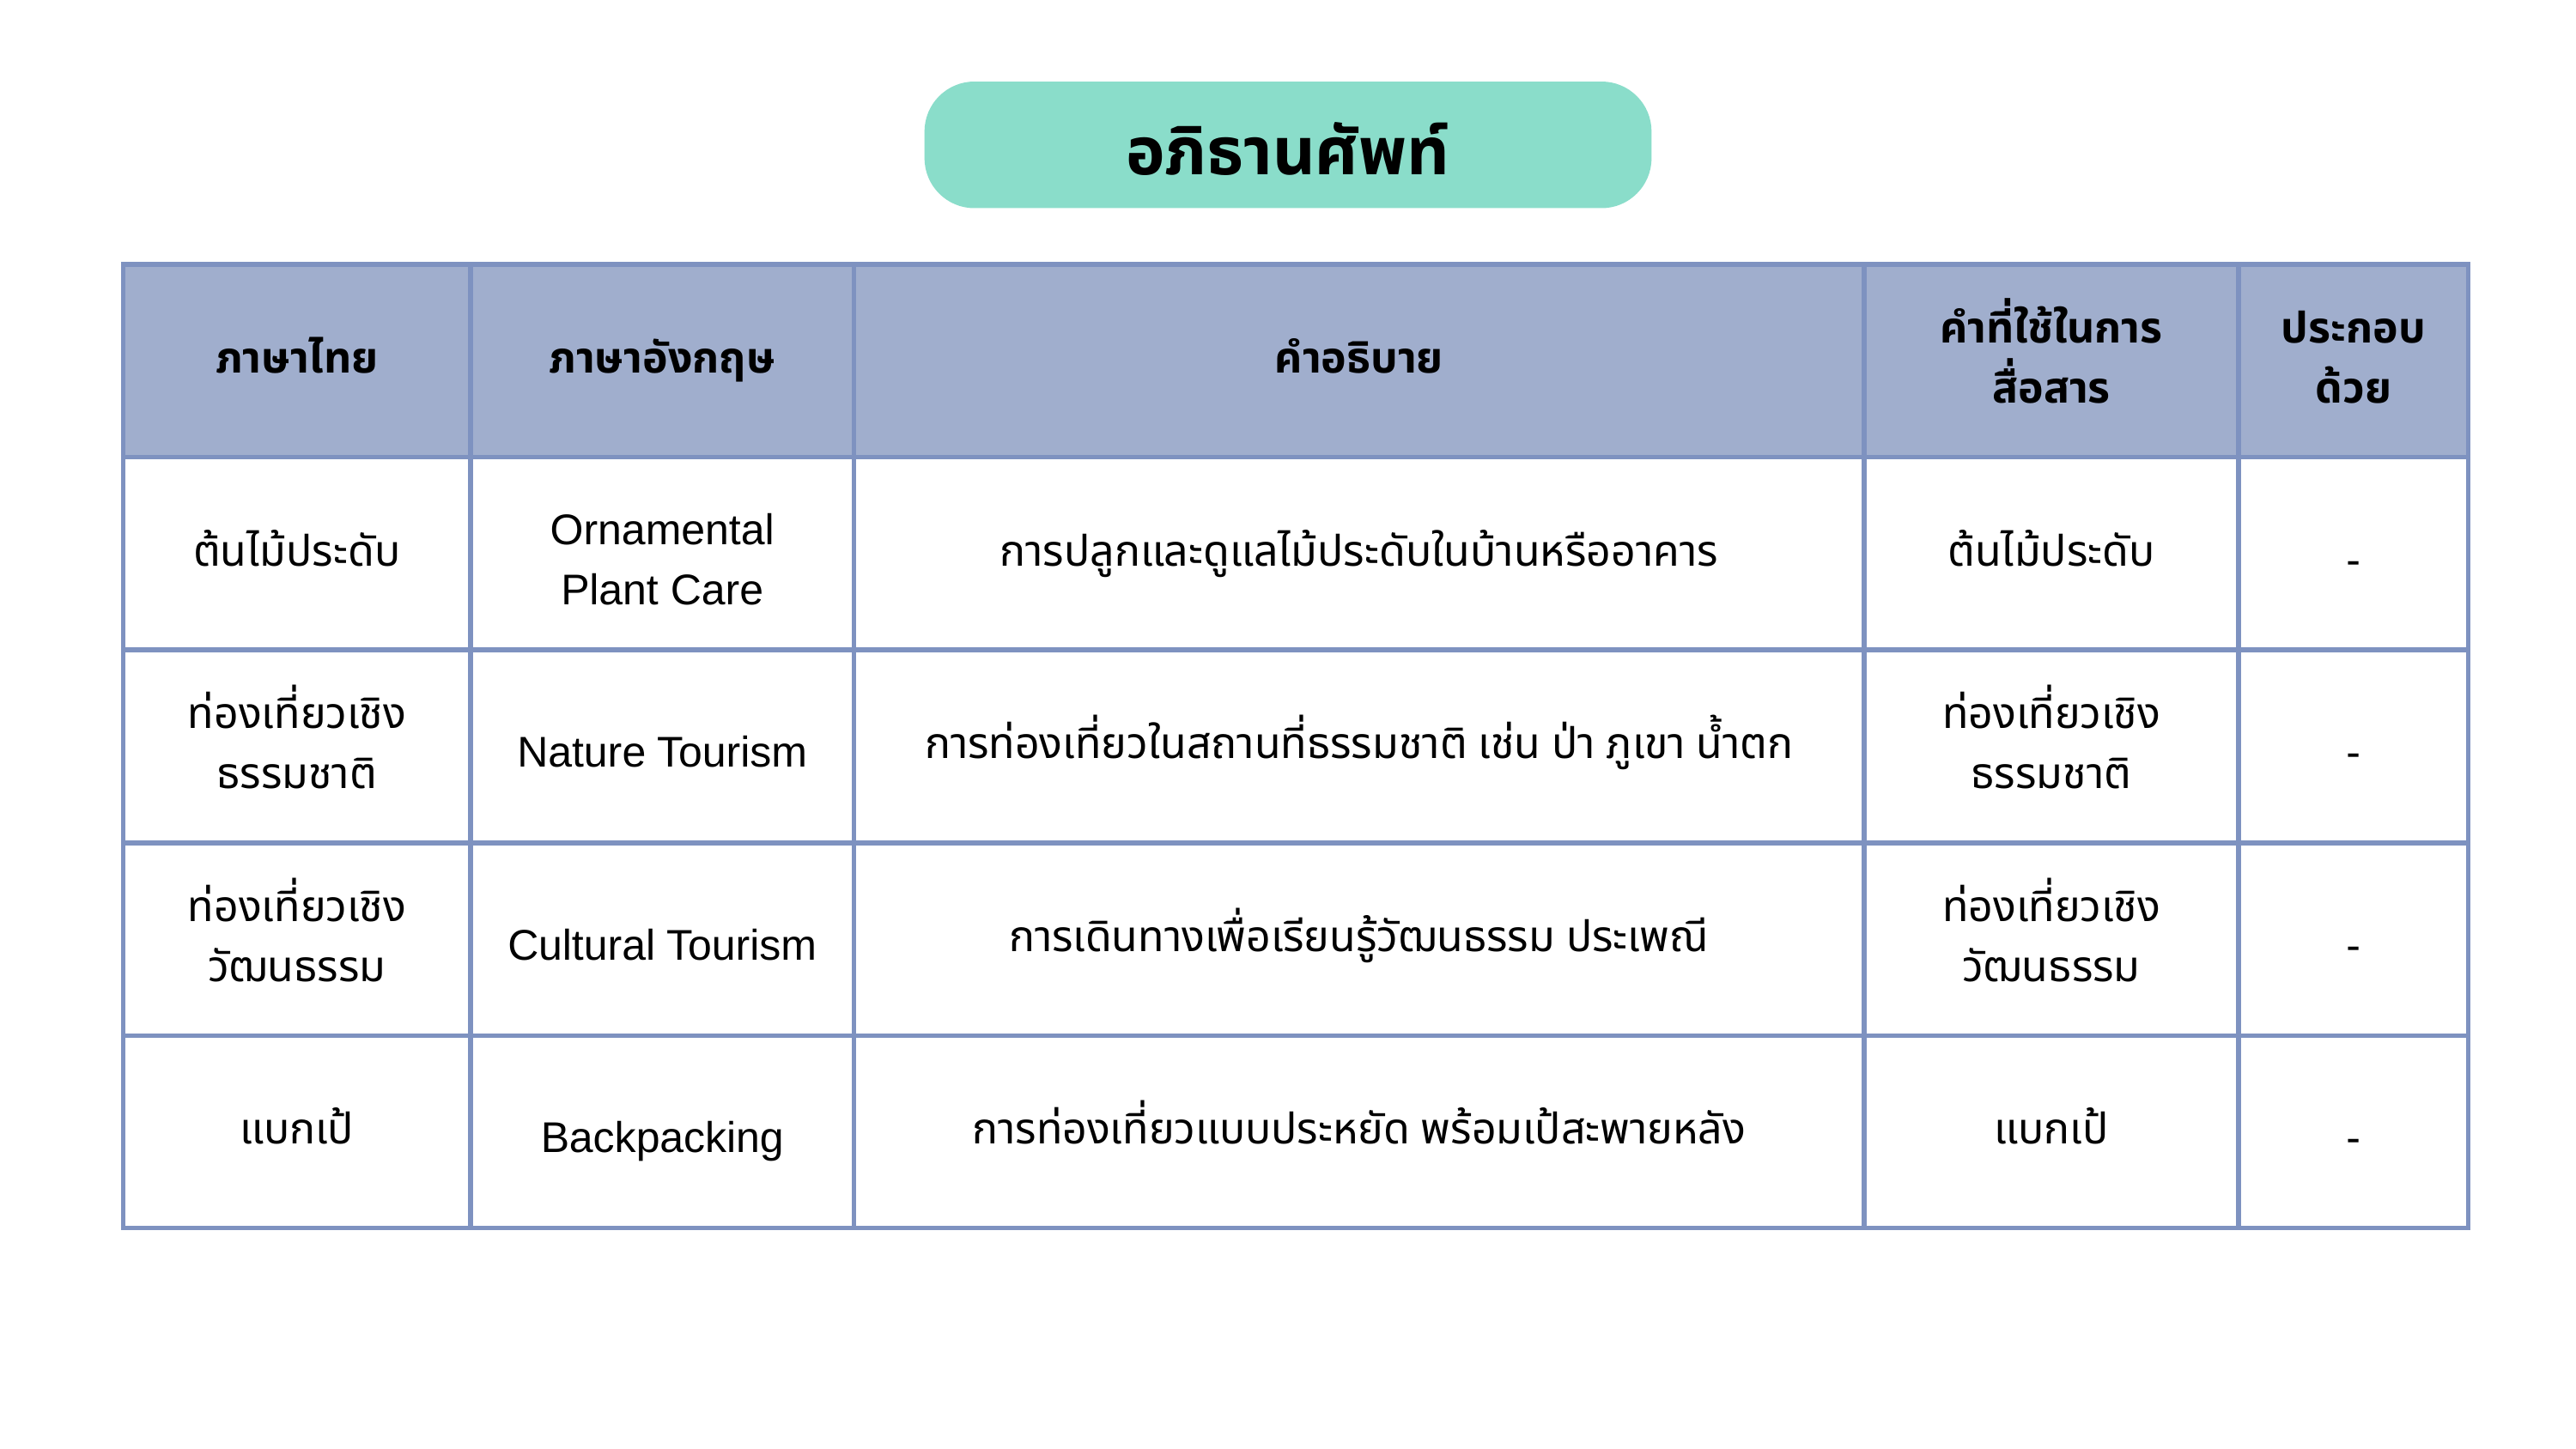

อภิธานศัพท์
| ภาษาไทย | ภาษาอังกฤษ | คำอธิบาย | คำที่ใช้ในการสื่อสาร | ประกอบด้วย |
| --- | --- | --- | --- | --- |
| ต้นไม้ประดับ | Ornamental Plant Care | การปลูกและดูแลไม้ประดับในบ้านหรืออาคาร | ต้นไม้ประดับ | - |
| ท่องเที่ยวเชิงธรรมชาติ | Nature Tourism | การท่องเที่ยวในสถานที่ธรรมชาติ เช่น ป่า ภูเขา น้ำตก | ท่องเที่ยวเชิงธรรมชาติ | - |
| ท่องเที่ยวเชิงวัฒนธรรม | Cultural Tourism | การเดินทางเพื่อเรียนรู้วัฒนธรรม ประเพณี | ท่องเที่ยวเชิงวัฒนธรรม | - |
| แบกเป้ | Backpacking | การท่องเที่ยวแบบประหยัด พร้อมเป้สะพายหลัง | แบกเป้ | - |